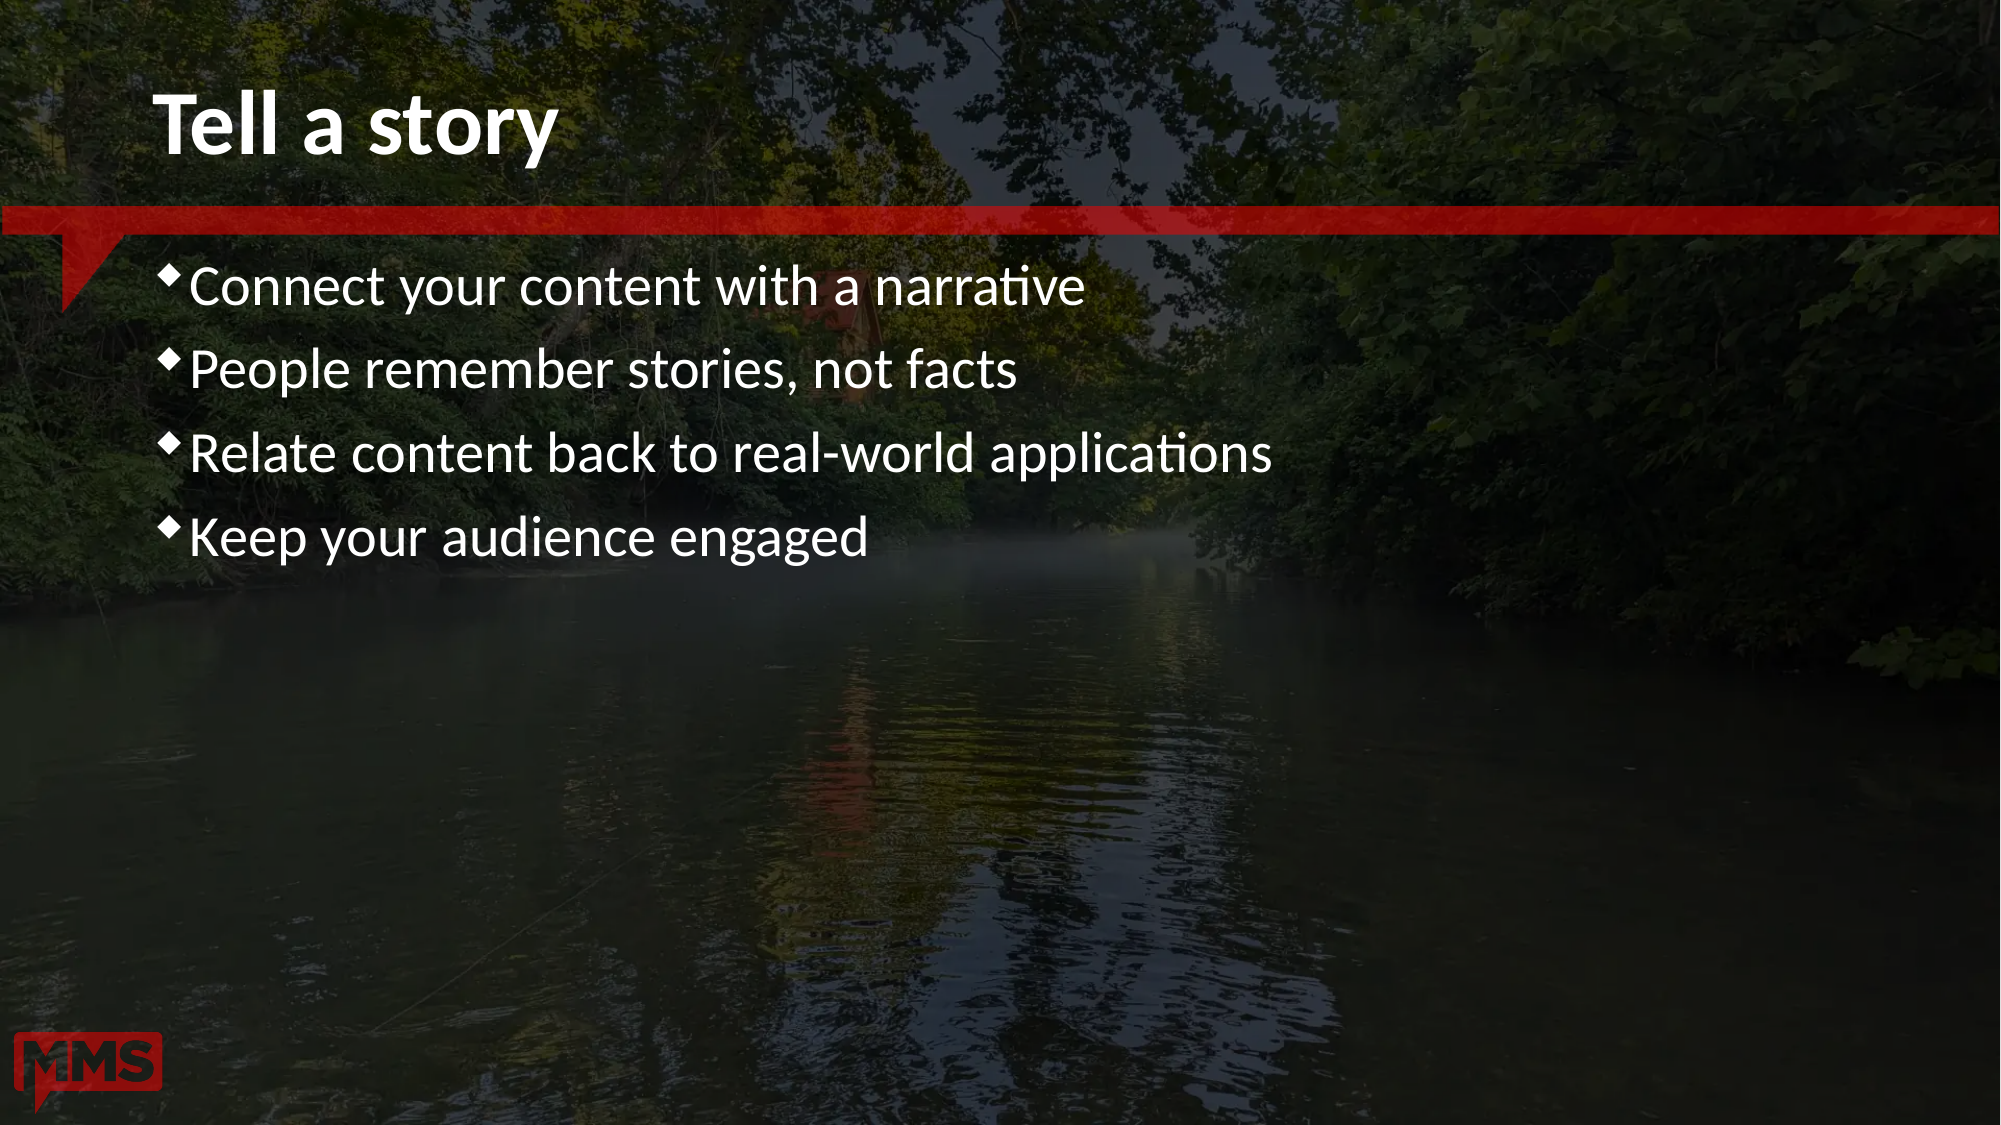

# Tell a story
Connect your content with a narrative
People remember stories, not facts
Relate content back to real-world applications
Keep your audience engaged